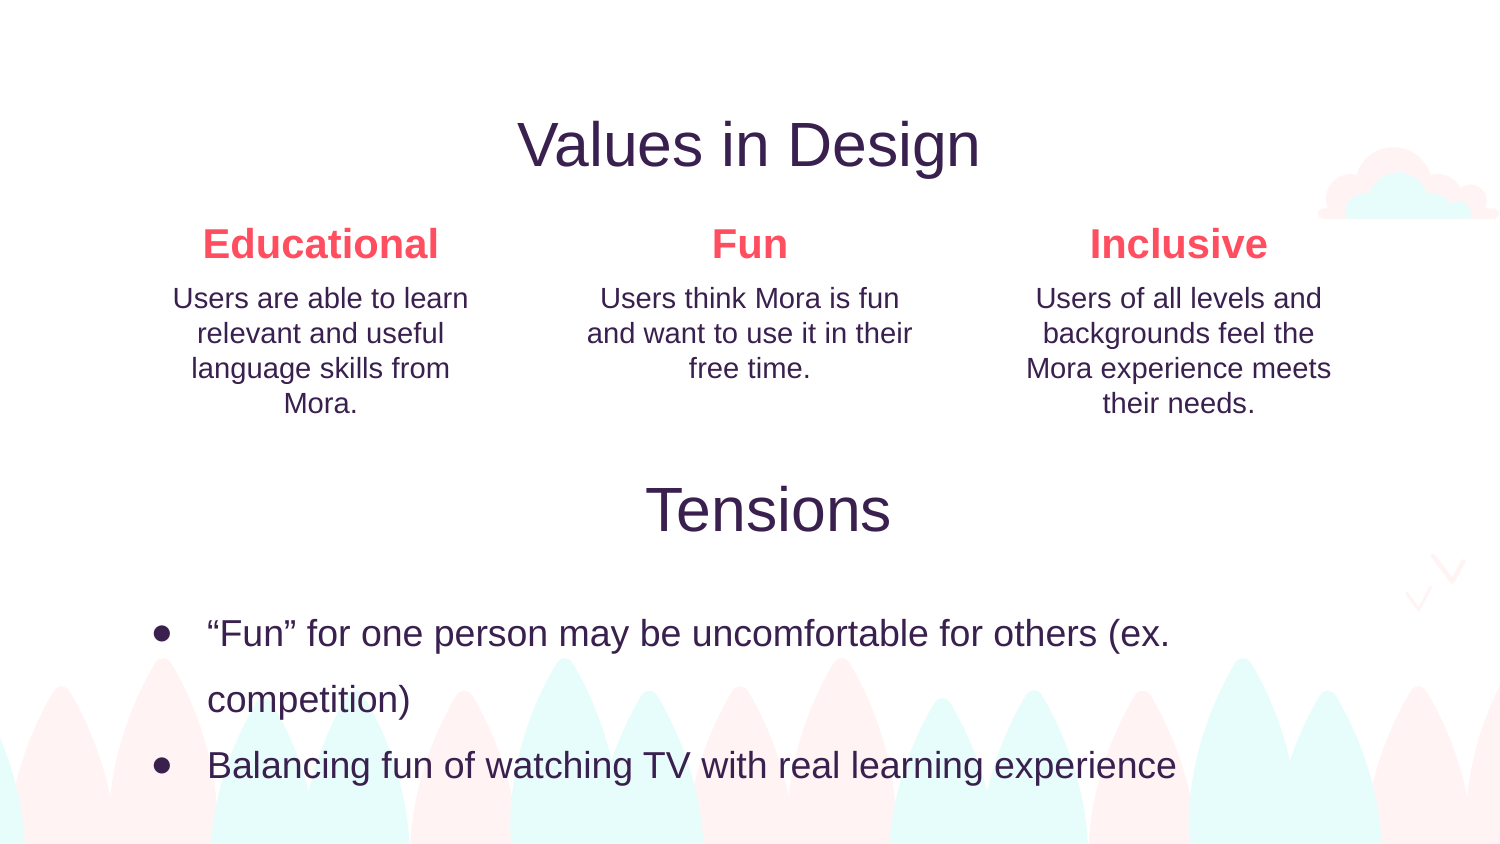

# Values in Design
Educational
Fun
Inclusive
Users are able to learn relevant and useful language skills from Mora.
Users think Mora is fun and want to use it in their free time.
Users of all levels and backgrounds feel the Mora experience meets their needs.
Tensions
“Fun” for one person may be uncomfortable for others (ex. competition)
Balancing fun of watching TV with real learning experience